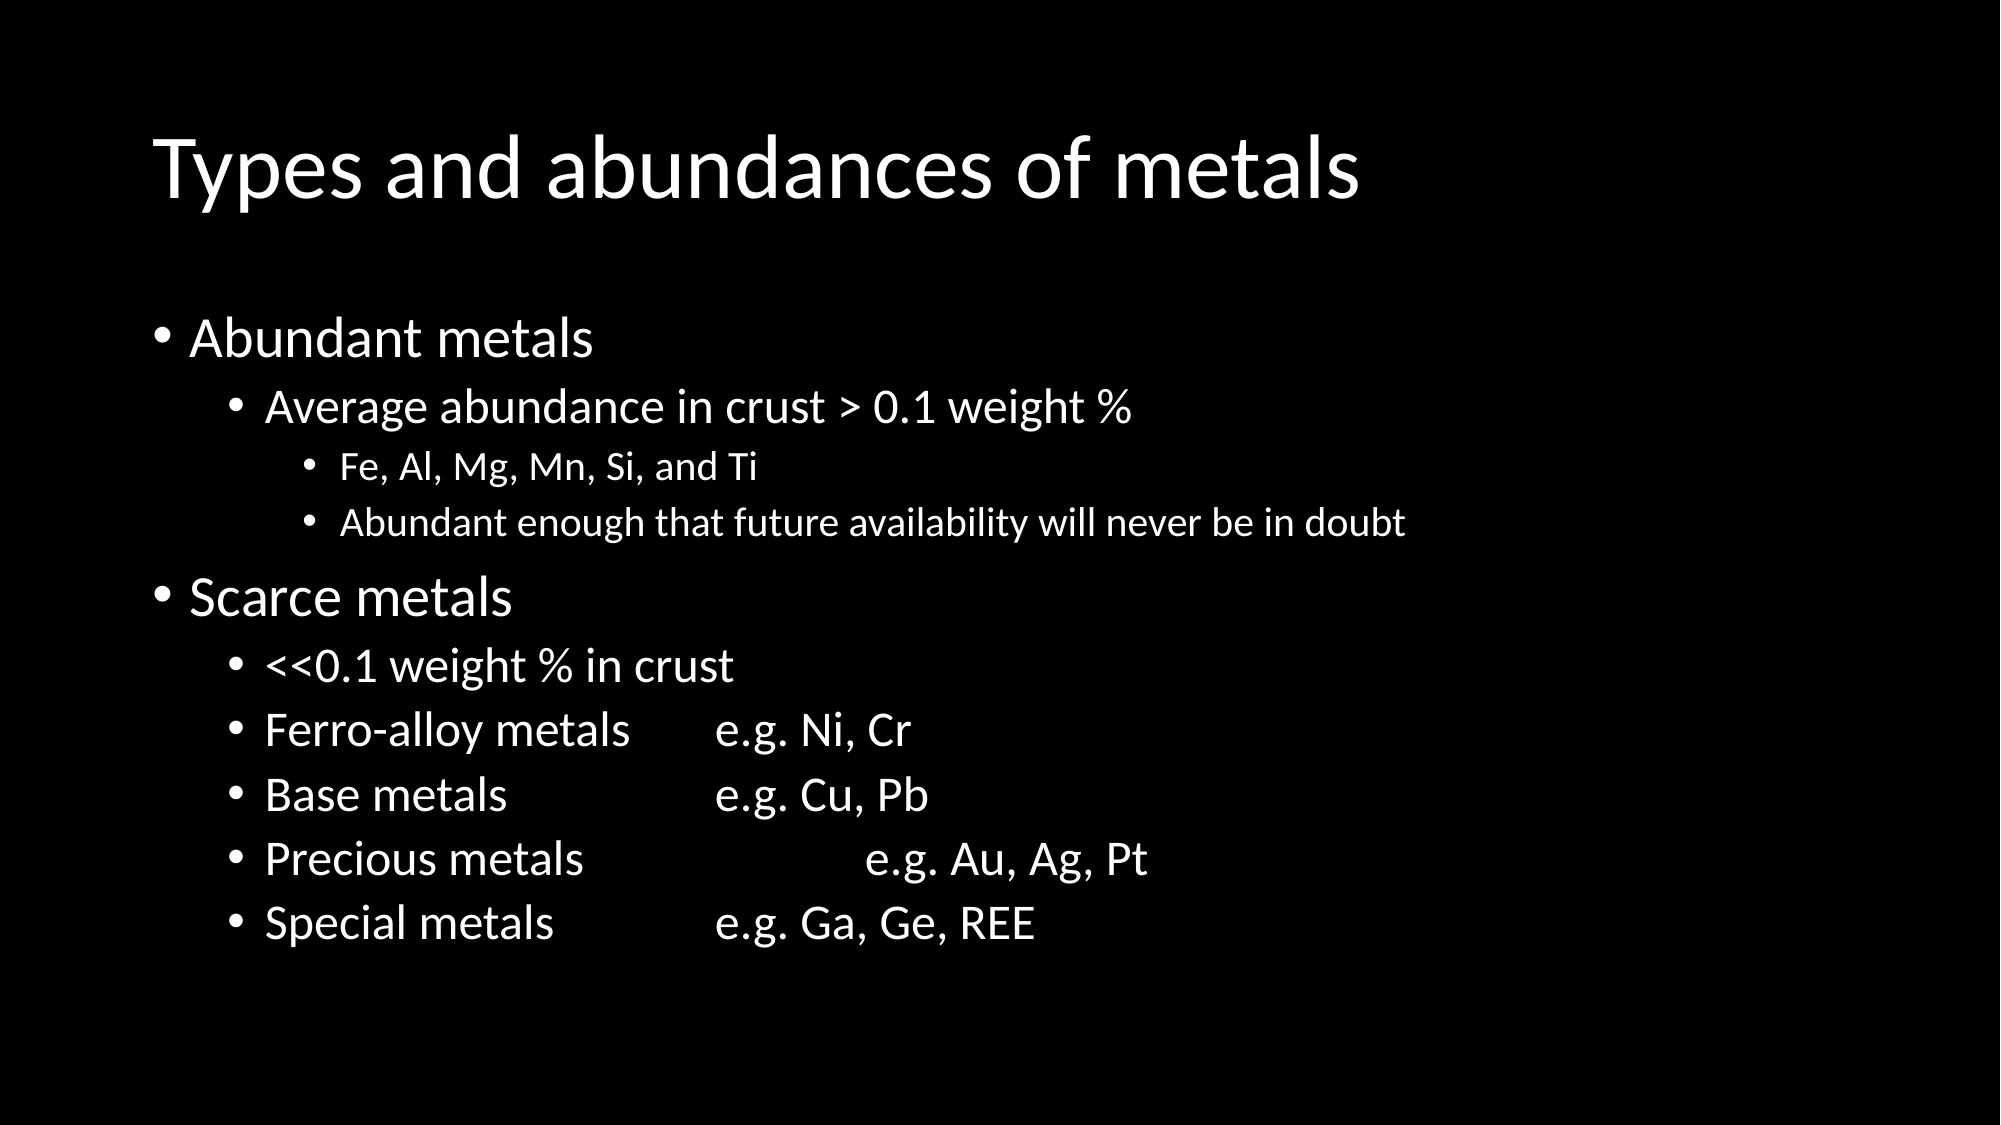

# Types and abundances of metals
Abundant metals
Average abundance in crust > 0.1 weight %
Fe, Al, Mg, Mn, Si, and Ti
Abundant enough that future availability will never be in doubt
Scarce metals
<<0.1 weight % in crust
Ferro-alloy metals 	e.g. Ni, Cr
Base metals 		e.g. Cu, Pb
Precious metals 		e.g. Au, Ag, Pt
Special metals		e.g. Ga, Ge, REE